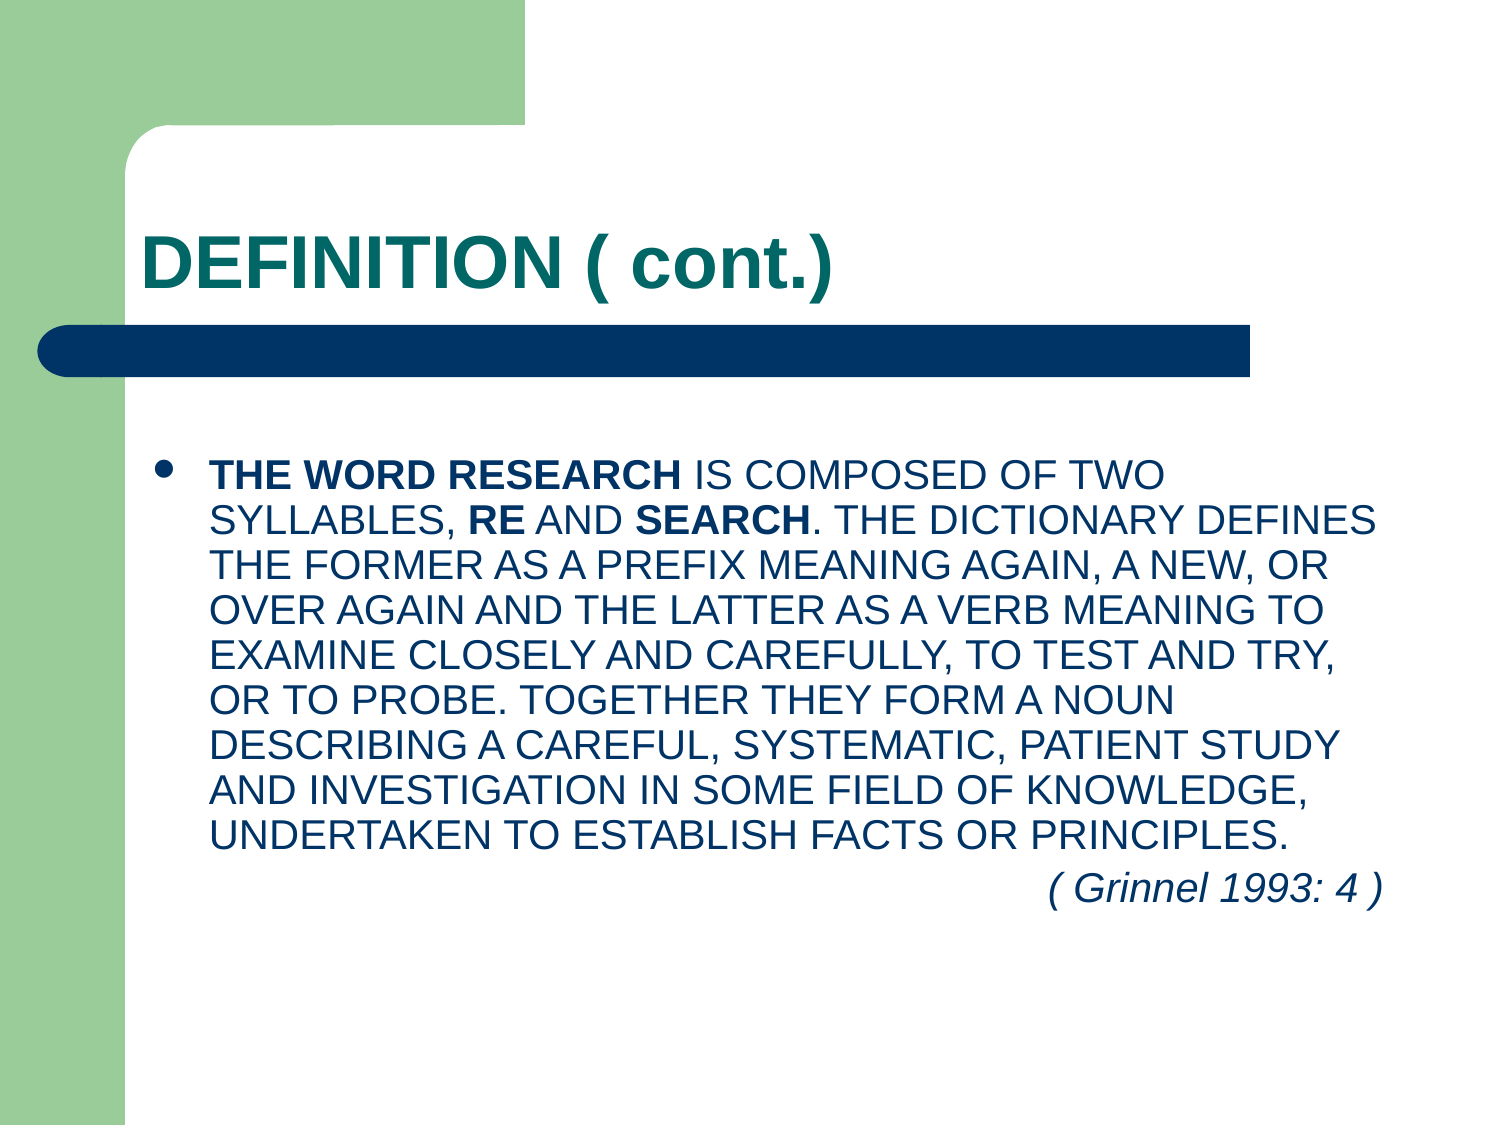

# DEFINITION ( cont.)

THE WORD RESEARCH IS COMPOSED OF TWO SYLLABLES, RE AND SEARCH. THE DICTIONARY DEFINES THE FORMER AS A PREFIX MEANING AGAIN, A NEW, OR OVER AGAIN AND THE LATTER AS A VERB MEANING TO EXAMINE CLOSELY AND CAREFULLY, TO TEST AND TRY, OR TO PROBE. TOGETHER THEY FORM A NOUN DESCRIBING A CAREFUL, SYSTEMATIC, PATIENT STUDY AND INVESTIGATION IN SOME FIELD OF KNOWLEDGE, UNDERTAKEN TO ESTABLISH FACTS OR PRINCIPLES.
 ( Grinnel 1993: 4 )